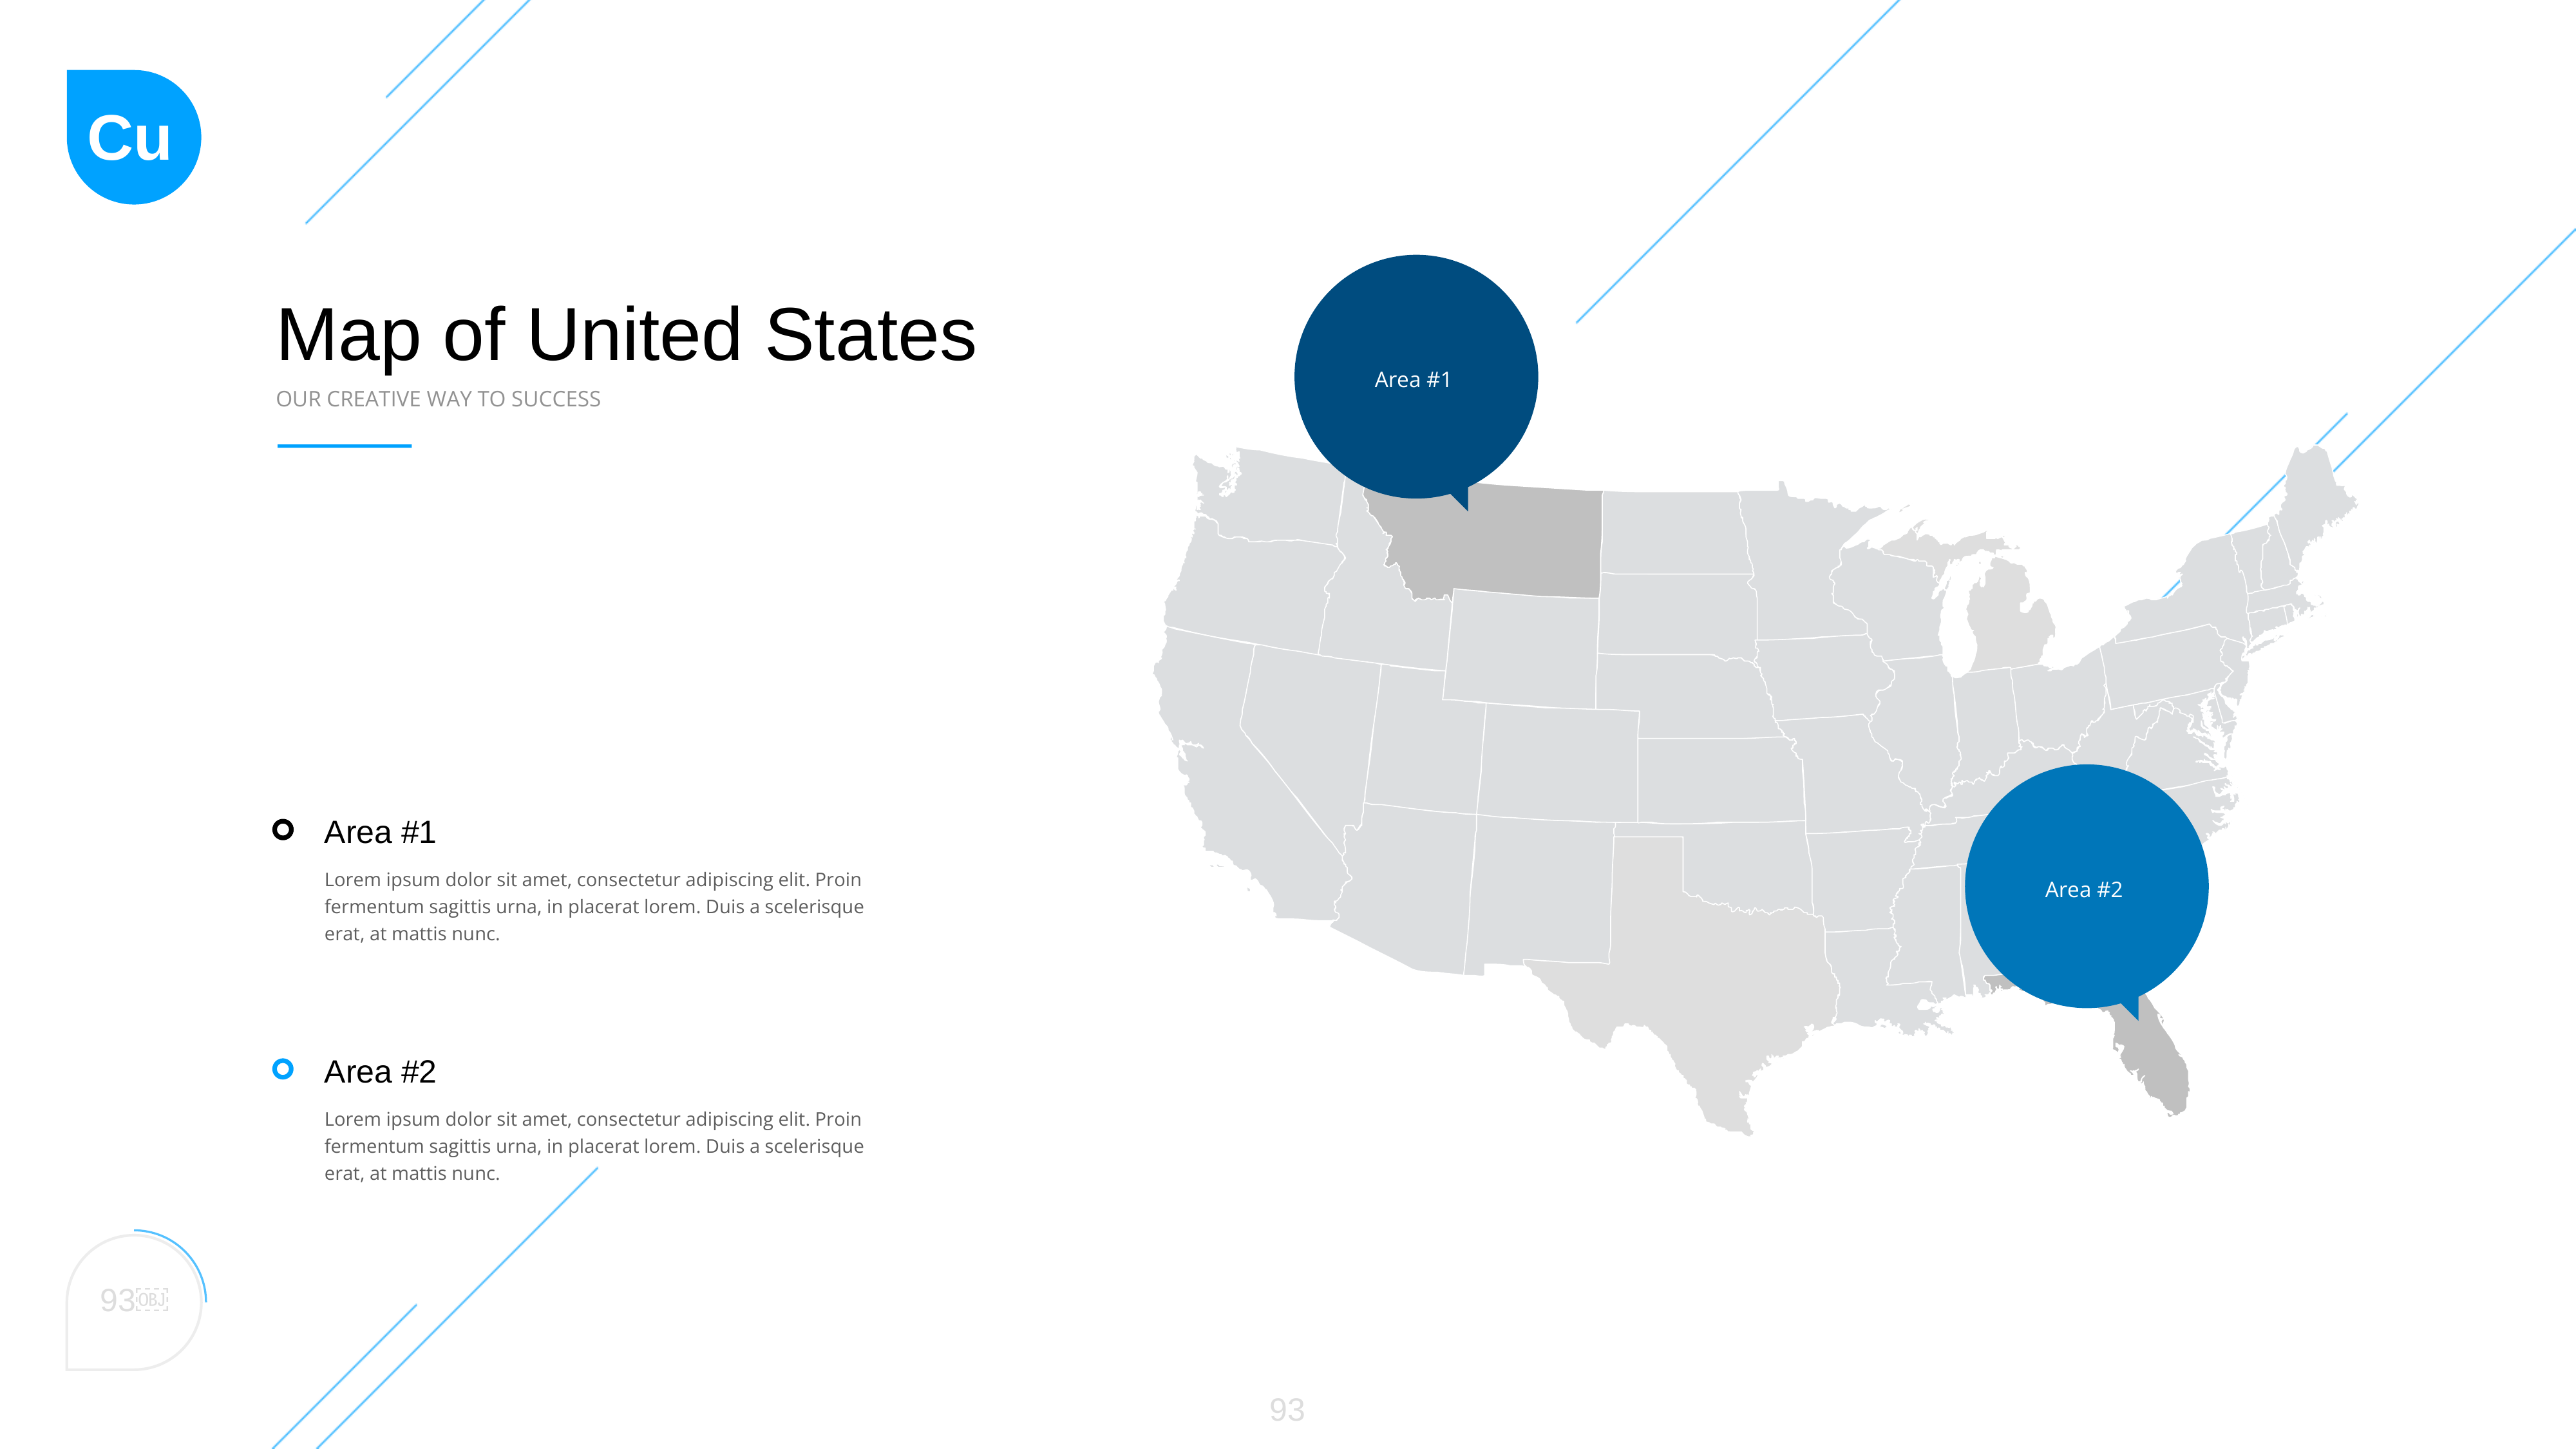

Cu

Map of United States

Area #1
OUR CREATIVE WAY TO SUCCESS

Area #1

Lorem ipsum dolor sit amet, consectetur adipiscing elit. Proin fermentum sagittis urna, in placerat lorem. Duis a scelerisque erat, at mattis nunc.
Area #2
Area #2

Lorem ipsum dolor sit amet, consectetur adipiscing elit. Proin fermentum sagittis urna, in placerat lorem. Duis a scelerisque erat, at mattis nunc.

93￼
93